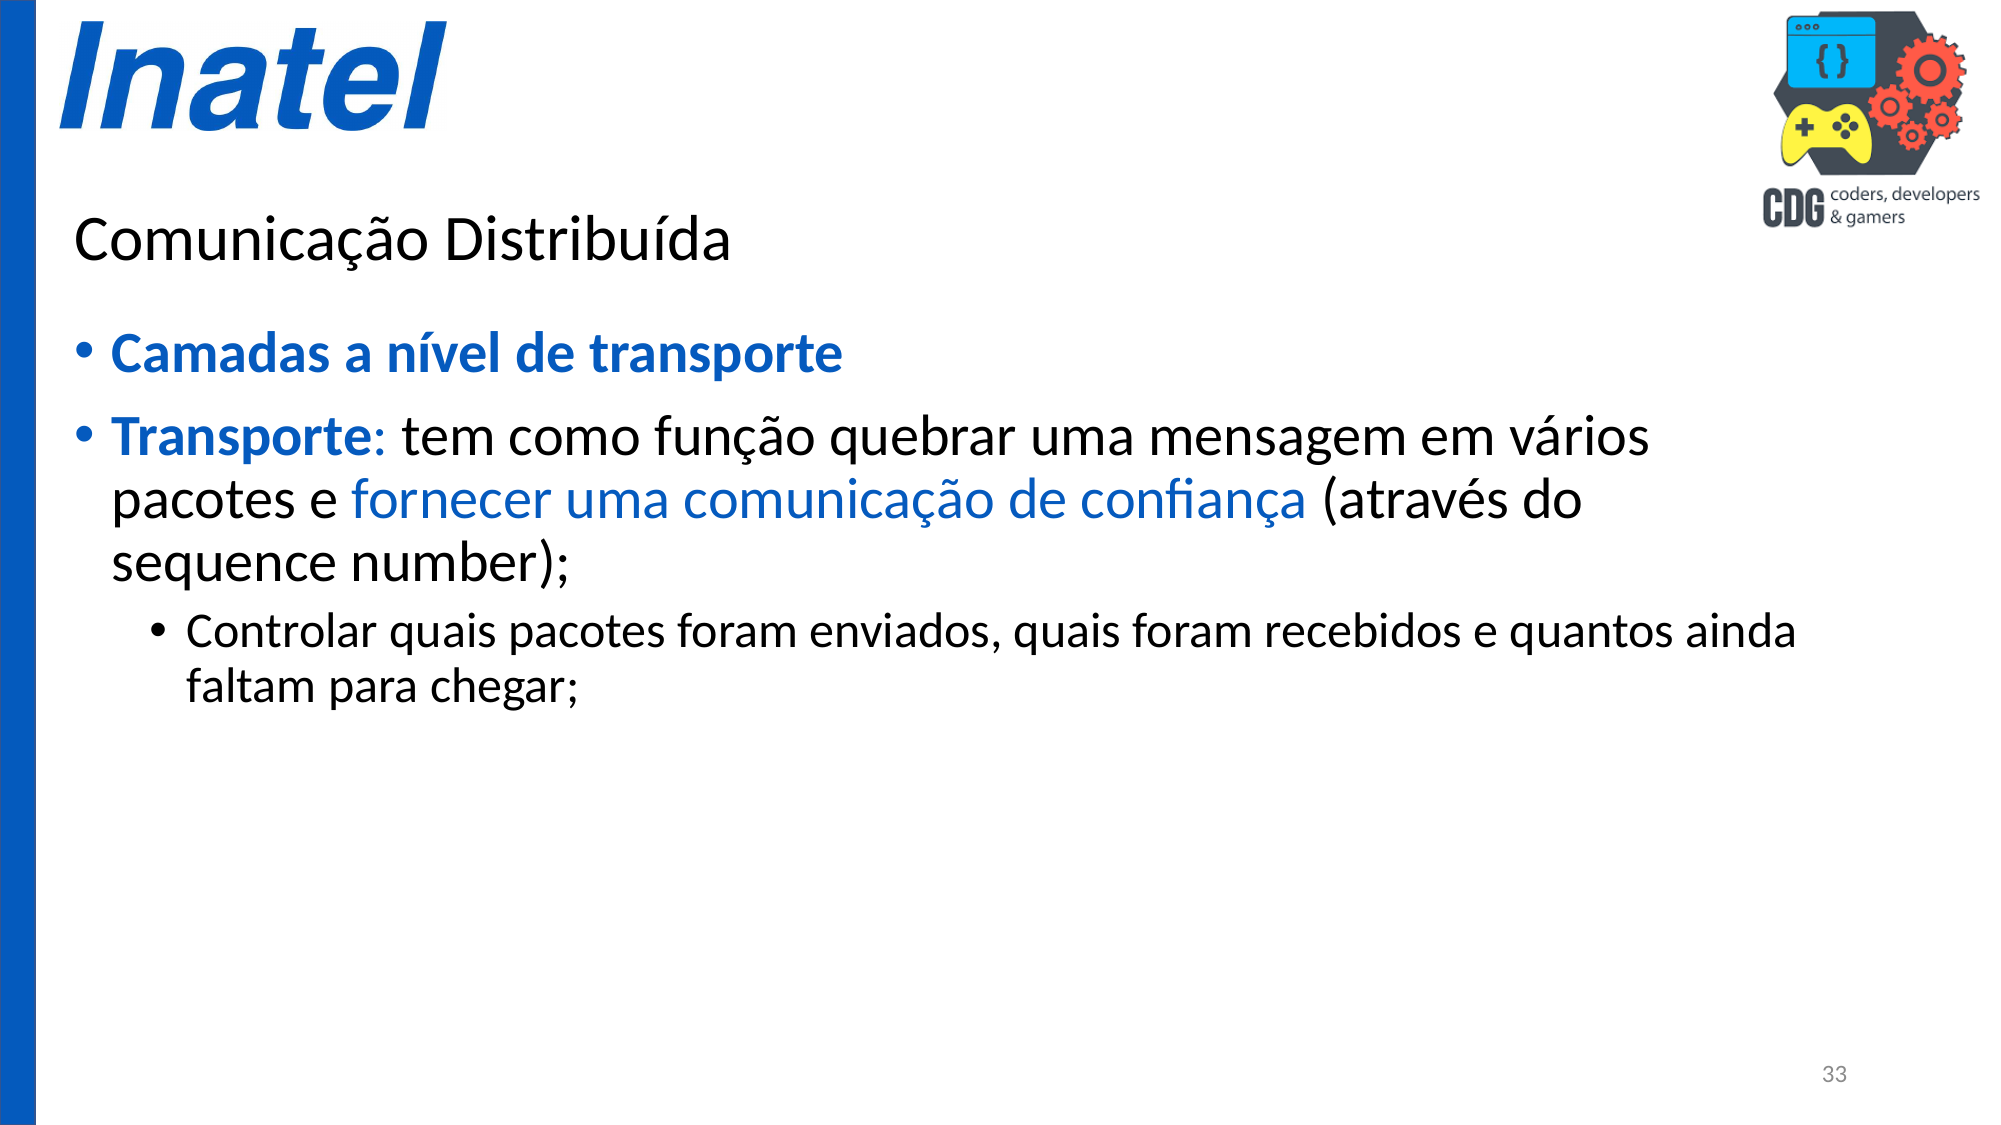

# Comunicação Distribuída
Camadas a nível de transporte
Transporte: tem como função quebrar uma mensagem em vários pacotes e fornecer uma comunicação de confiança (através do sequence number);
Controlar quais pacotes foram enviados, quais foram recebidos e quantos ainda faltam para chegar;

33